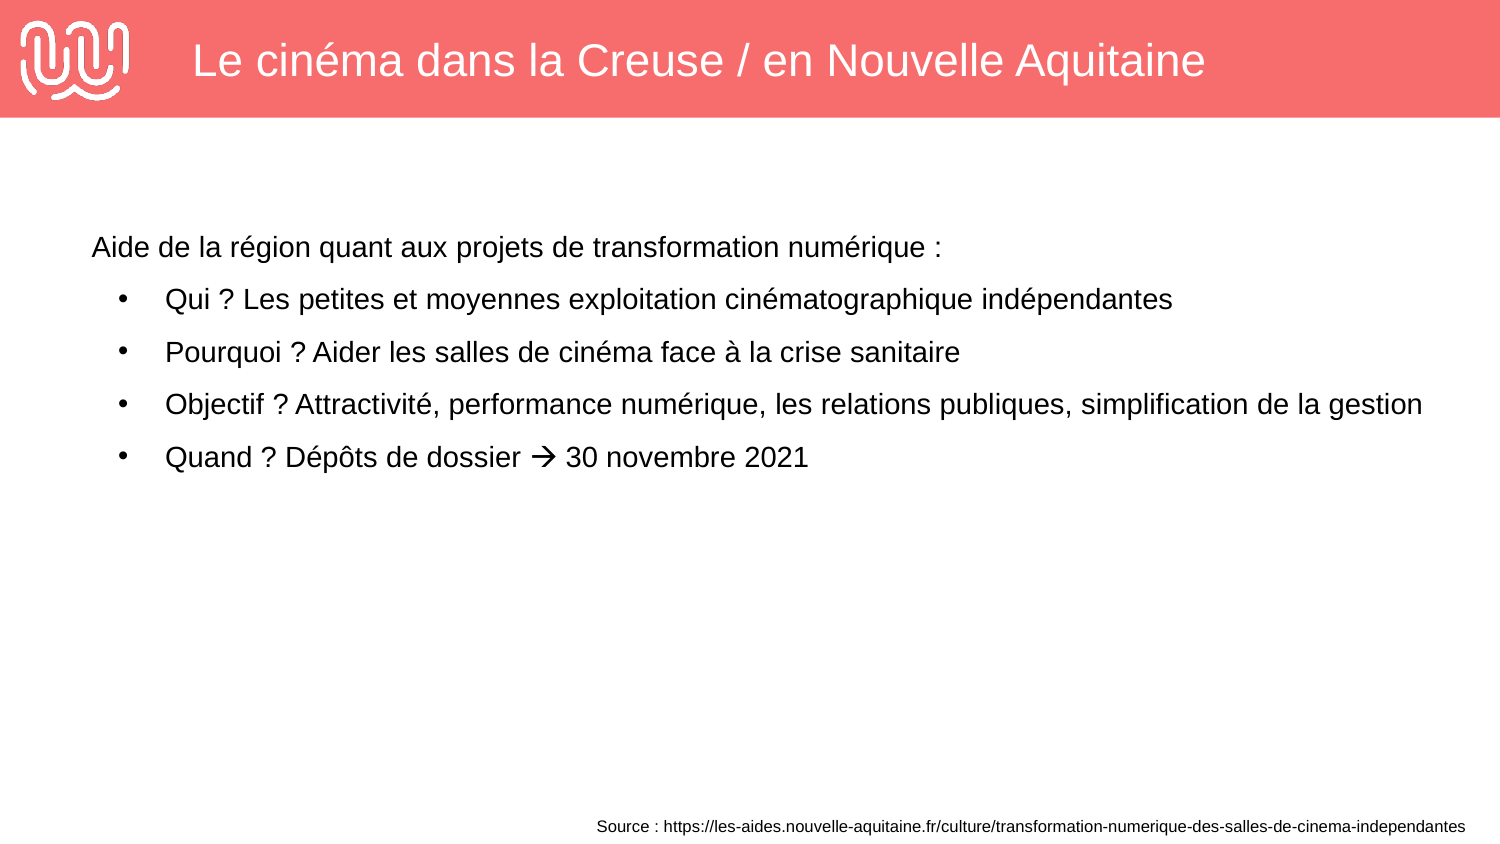

# Le cinéma dans la Creuse / en Nouvelle Aquitaine
Aide de la région quant aux projets de transformation numérique :
Qui ? Les petites et moyennes exploitation cinématographique indépendantes
Pourquoi ? Aider les salles de cinéma face à la crise sanitaire
Objectif ? Attractivité, performance numérique, les relations publiques, simplification de la gestion
Quand ? Dépôts de dossier 🡪 30 novembre 2021
Source : https://les-aides.nouvelle-aquitaine.fr/culture/transformation-numerique-des-salles-de-cinema-independantes